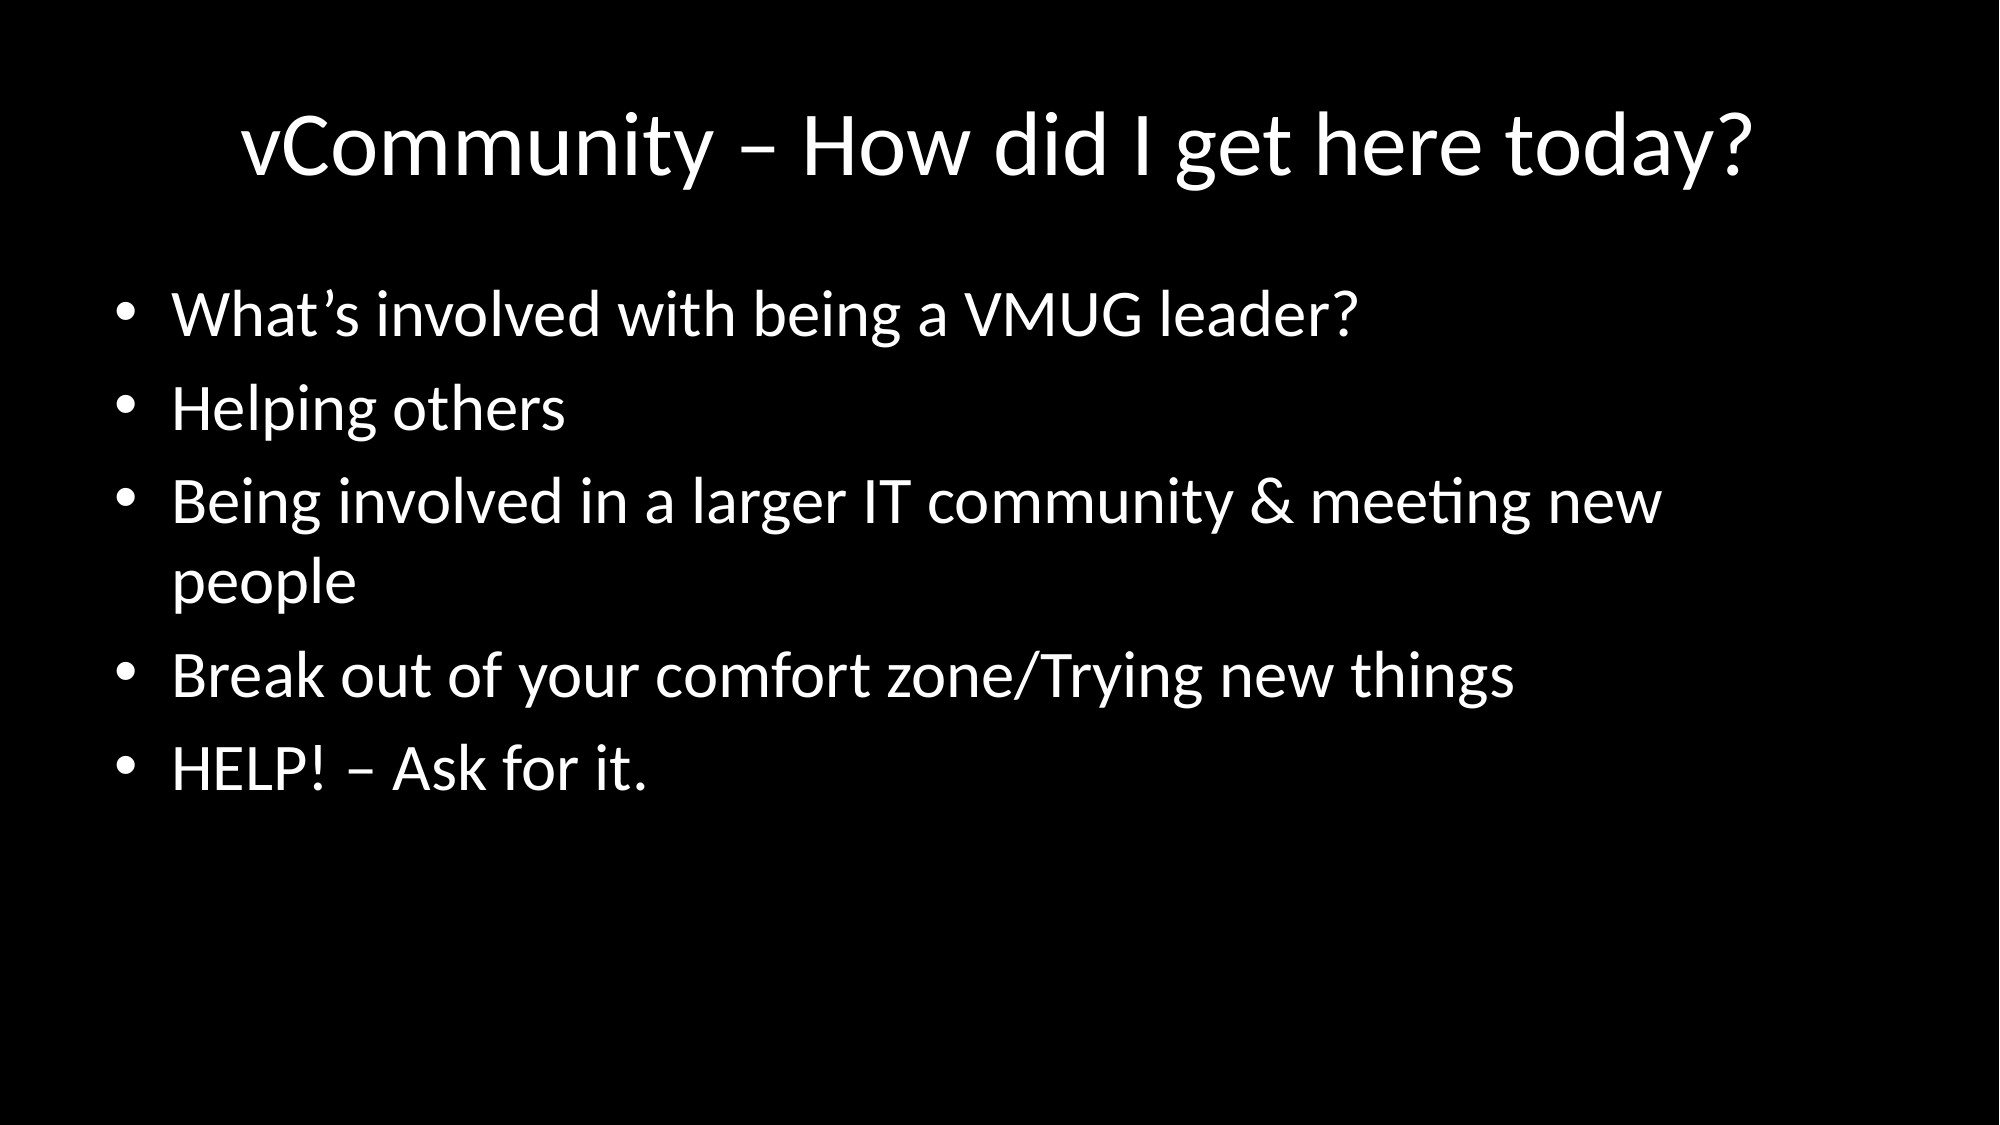

# vCommunity – How did I get here today?
What’s involved with being a VMUG leader?
Helping others
Being involved in a larger IT community & meeting new people
Break out of your comfort zone/Trying new things
HELP! – Ask for it.